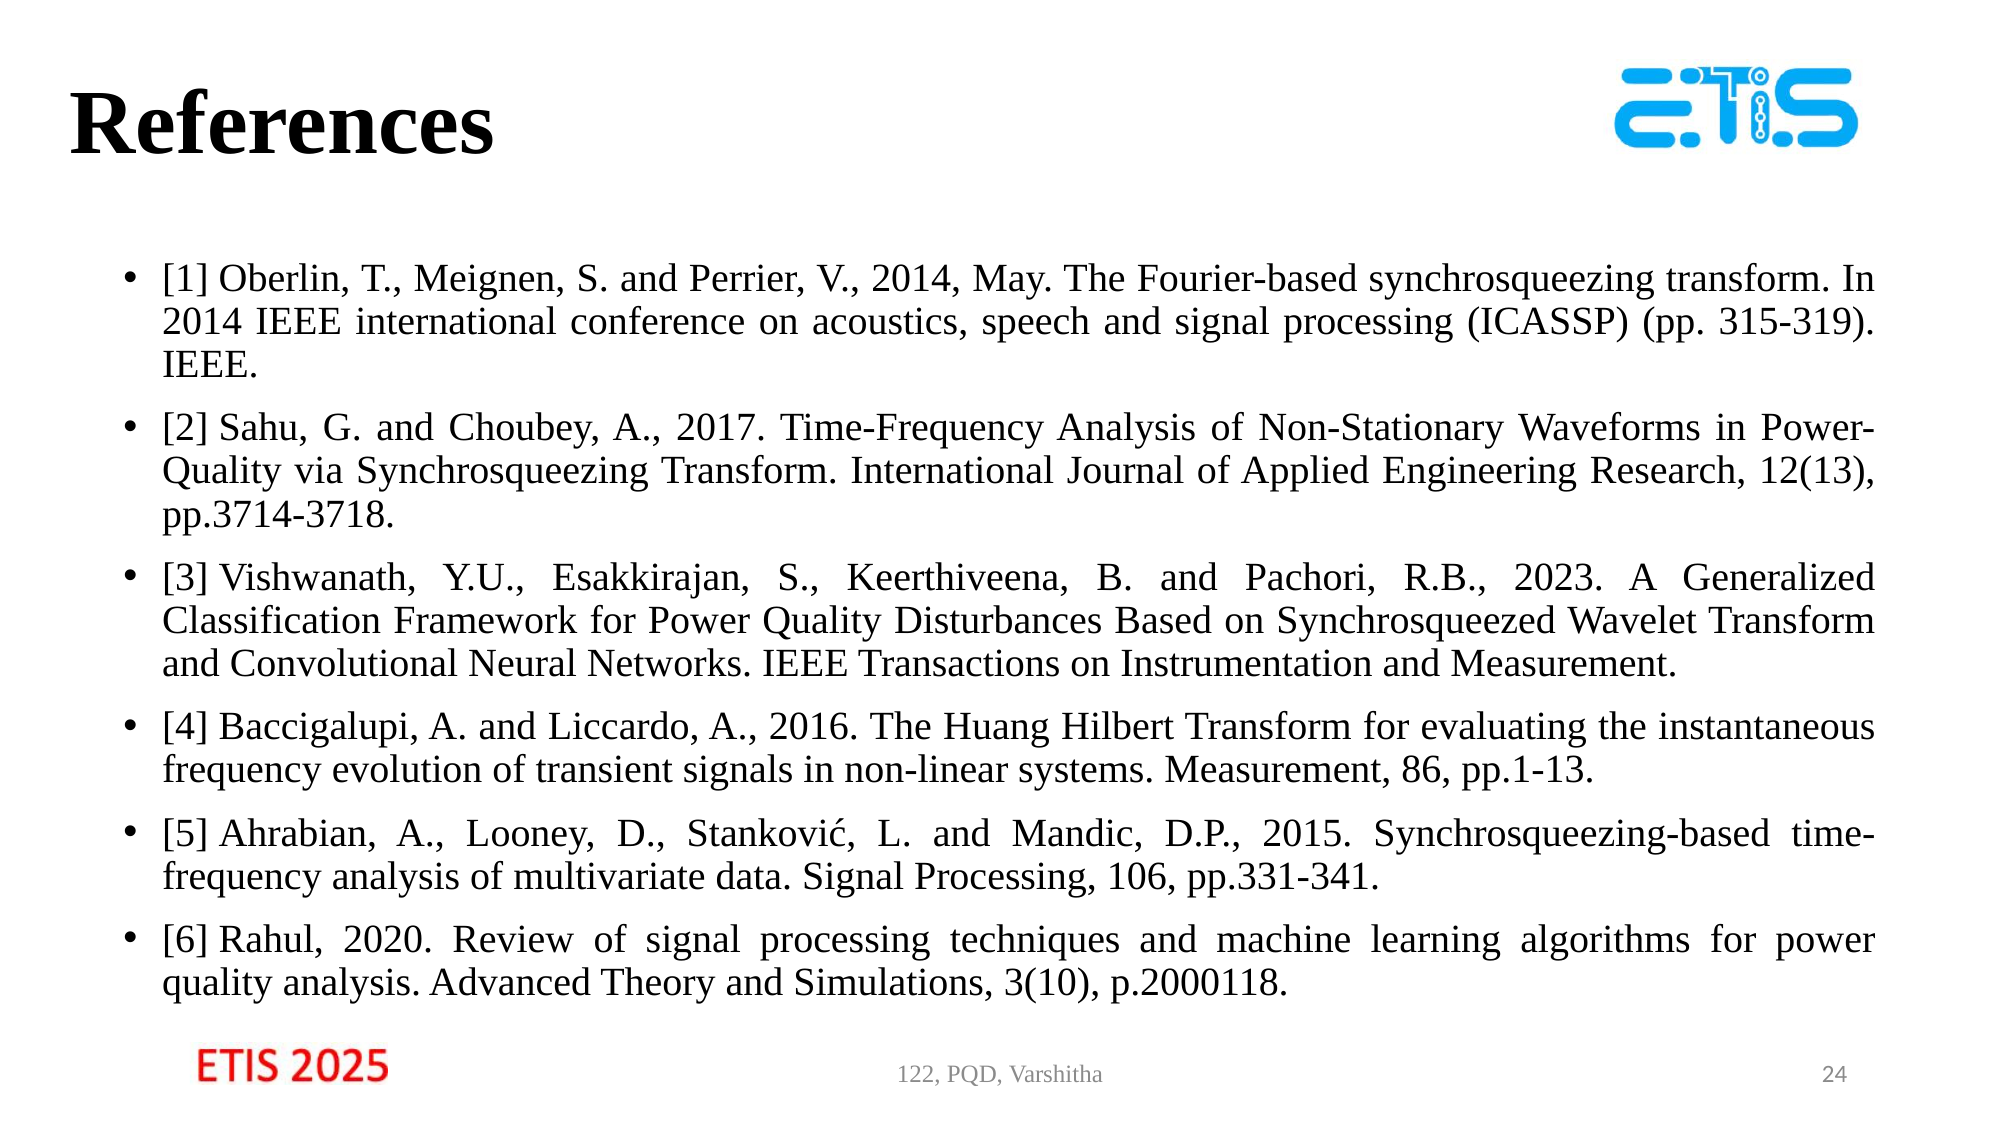

# References
[1] Oberlin, T., Meignen, S. and Perrier, V., 2014, May. The Fourier-based synchrosqueezing transform. In 2014 IEEE international conference on acoustics, speech and signal processing (ICASSP) (pp. 315-319). IEEE.
[2] Sahu, G. and Choubey, A., 2017. Time-Frequency Analysis of Non-Stationary Waveforms in Power-Quality via Synchrosqueezing Transform. International Journal of Applied Engineering Research, 12(13), pp.3714-3718.
[3] Vishwanath, Y.U., Esakkirajan, S., Keerthiveena, B. and Pachori, R.B., 2023. A Generalized Classification Framework for Power Quality Disturbances Based on Synchrosqueezed Wavelet Transform and Convolutional Neural Networks. IEEE Transactions on Instrumentation and Measurement.
[4] Baccigalupi, A. and Liccardo, A., 2016. The Huang Hilbert Transform for evaluating the instantaneous frequency evolution of transient signals in non-linear systems. Measurement, 86, pp.1-13.
[5] Ahrabian, A., Looney, D., Stanković, L. and Mandic, D.P., 2015. Synchrosqueezing-based time-frequency analysis of multivariate data. Signal Processing, 106, pp.331-341.
[6] Rahul, 2020. Review of signal processing techniques and machine learning algorithms for power quality analysis. Advanced Theory and Simulations, 3(10), p.2000118.

122, PQD, Varshitha
24